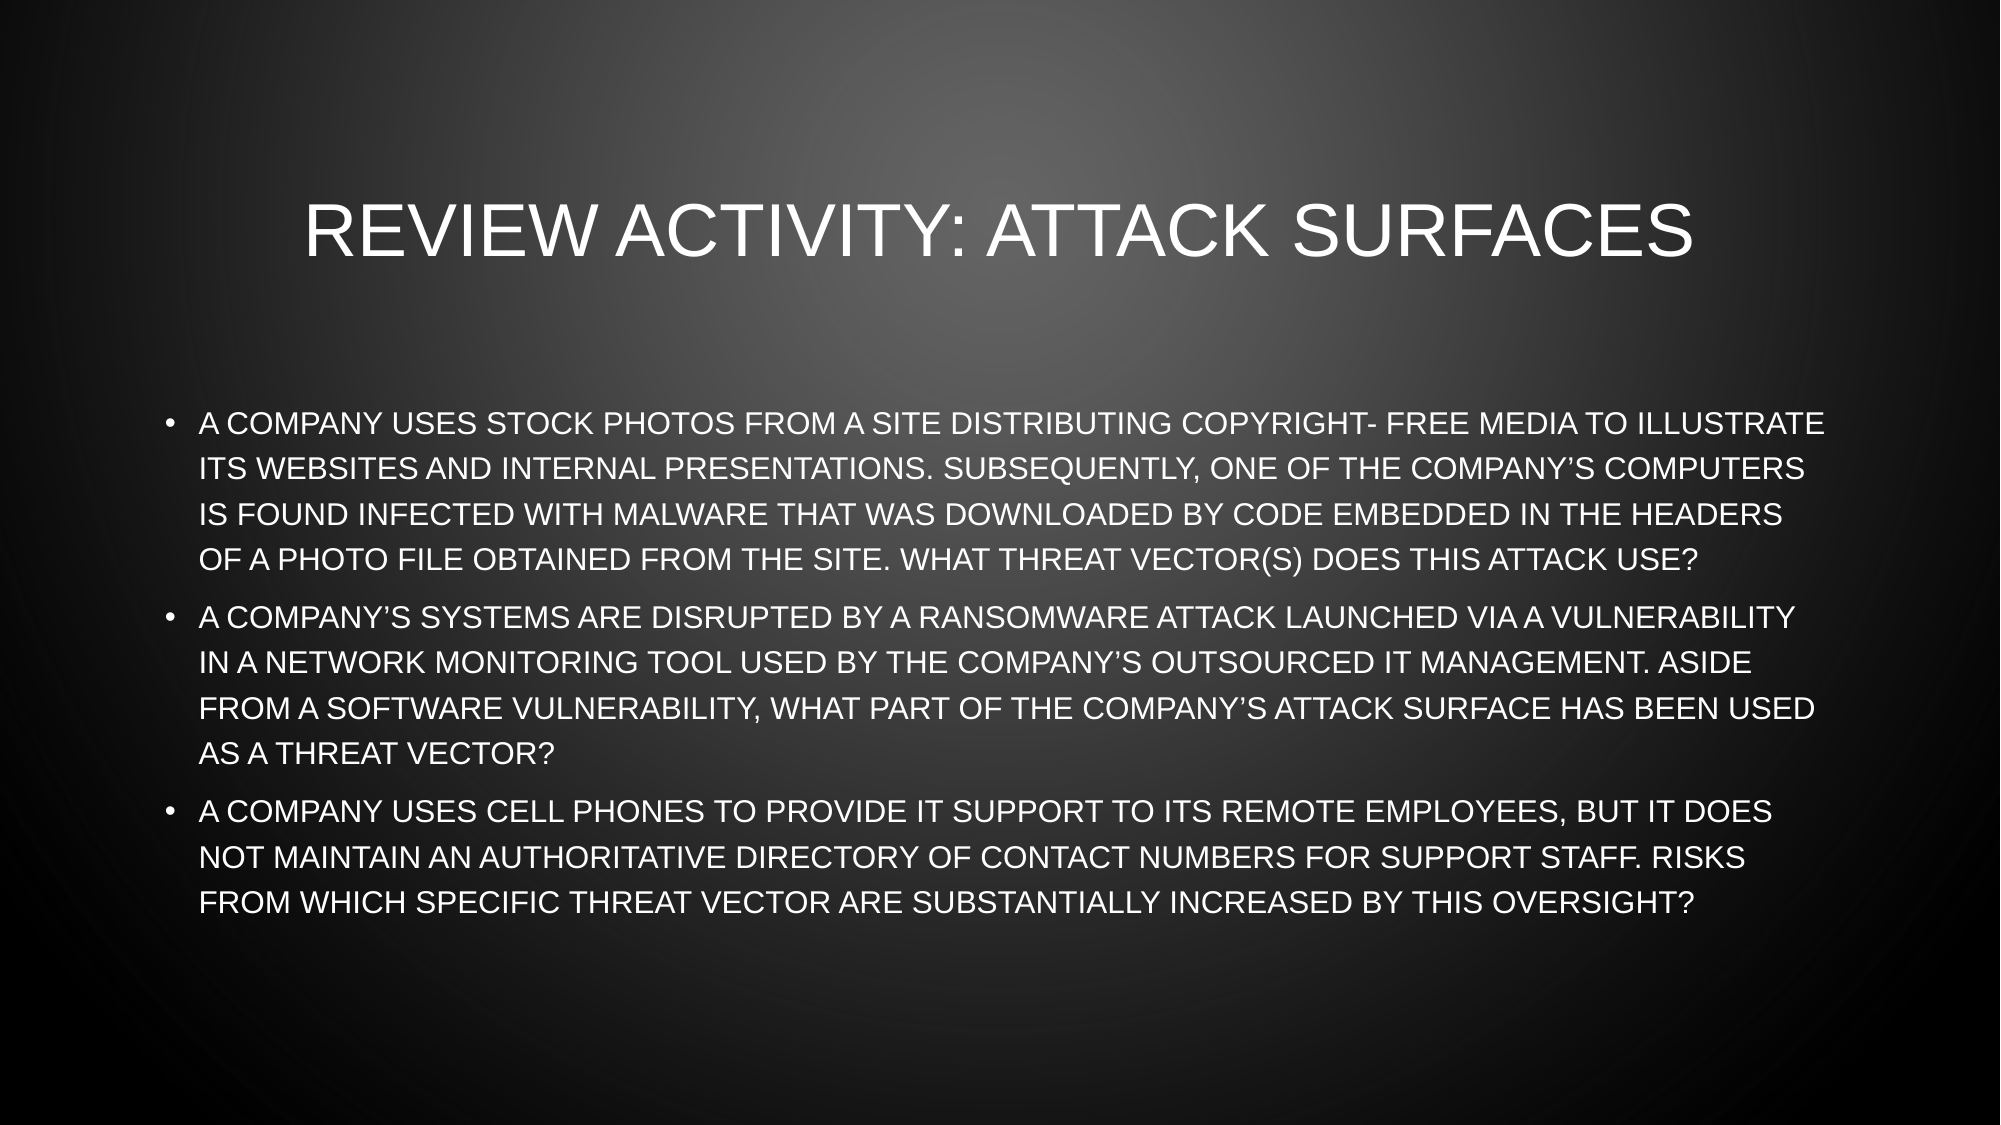

# REVIEW ACTIVITY: ATTACK SURFACES
A company uses stock photos from a site distributing copyright- free media to illustrate its websites and internal presentations. Subsequently, one of the company’s computers is found infected with malware that was downloaded by code embedded in the headers of a photo file obtained from the site. What threat vector(s) does this attack use?
A company’s systems are disrupted by a ransomware attack launched via a vulnerability in a network monitoring tool used by the company’s outsourced IT management. Aside from a software vulnerability, what part of the company’s attack surface has been used as a threat vector?
A company uses cell phones to provide IT support to its remote employees, but it does not maintain an authoritative directory of contact numbers for support staff. Risks from which specific threat vector are substantially increased by this oversight?